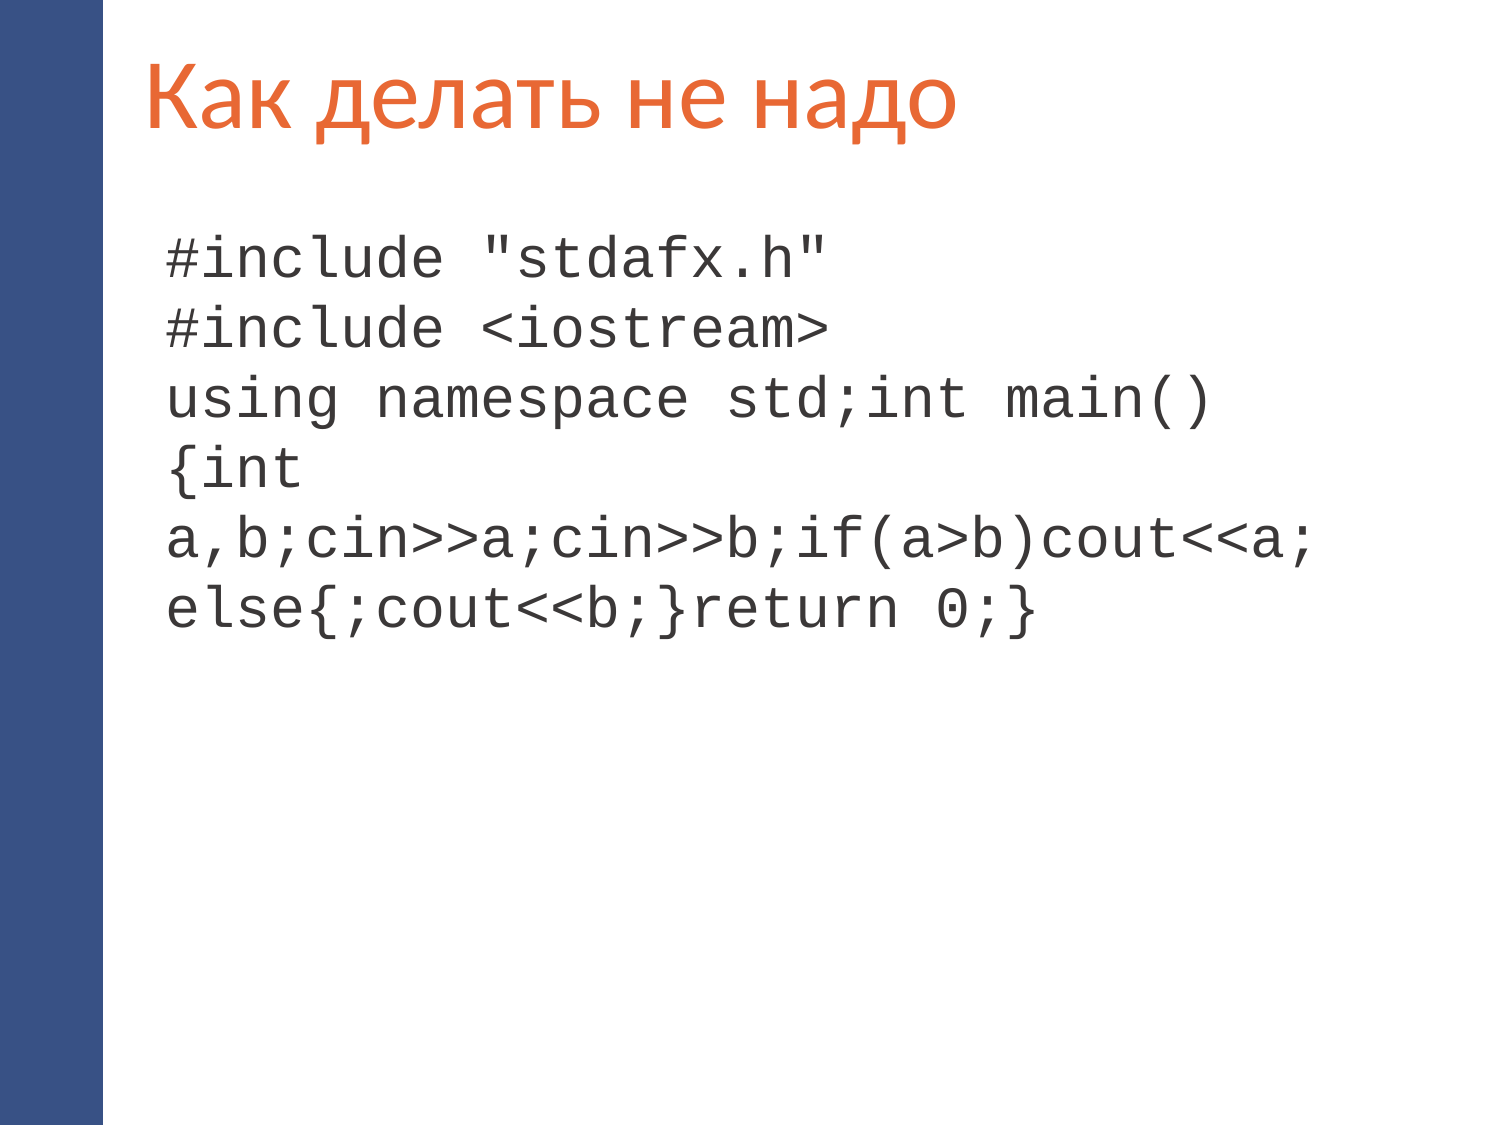

# Как делать не надо
#include "stdafx.h"
#include <iostream>
using namespace std;int main(){int a,b;cin>>a;cin>>b;if(a>b)cout<<a;else{;cout<<b;}return 0;}